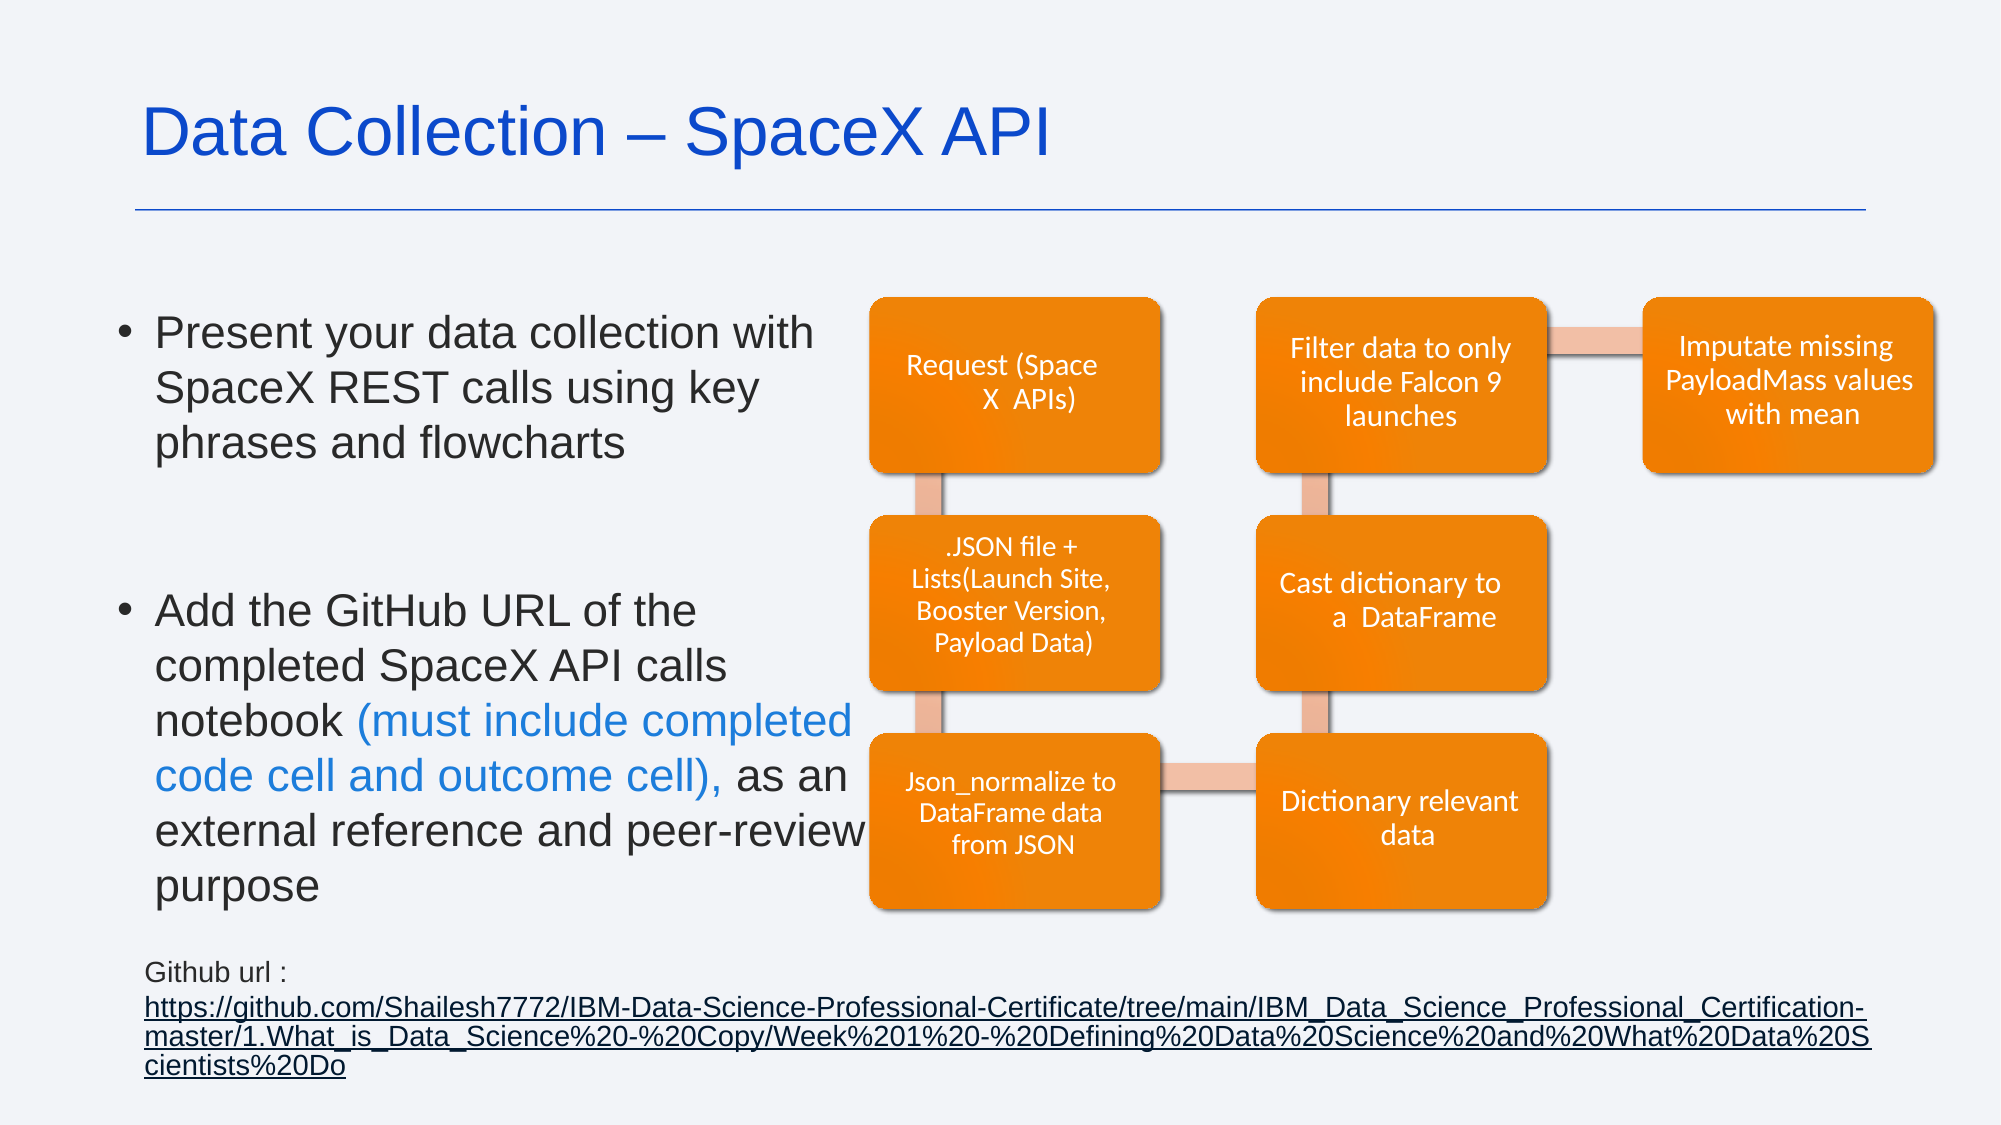

Data Collection – SpaceX API

Present your data collection with SpaceX REST calls using key phrases and flowcharts

Add the GitHub URL of the completed SpaceX API calls notebook (must include completed code cell and outcome cell), as an external reference and peer-review purpose

Filter data to only  include Falcon 9  launches
Imputate missing  PayloadMass values  with mean

Request (Space X  APIs)

.JSON file +  Lists(Launch Site,  Booster Version,  Payload Data)

Cast dictionary to a  DataFrame

Json_normalize to  DataFrame data  from JSON
Dictionary relevant  data
Github url : https://github.com/Shailesh7772/IBM-Data-Science-Professional-Certificate/tree/main/IBM_Data_Science_Professional_Certification-master/1.What_is_Data_Science%20-%20Copy/Week%201%20-%20Defining%20Data%20Science%20and%20What%20Data%20Scientists%20Do